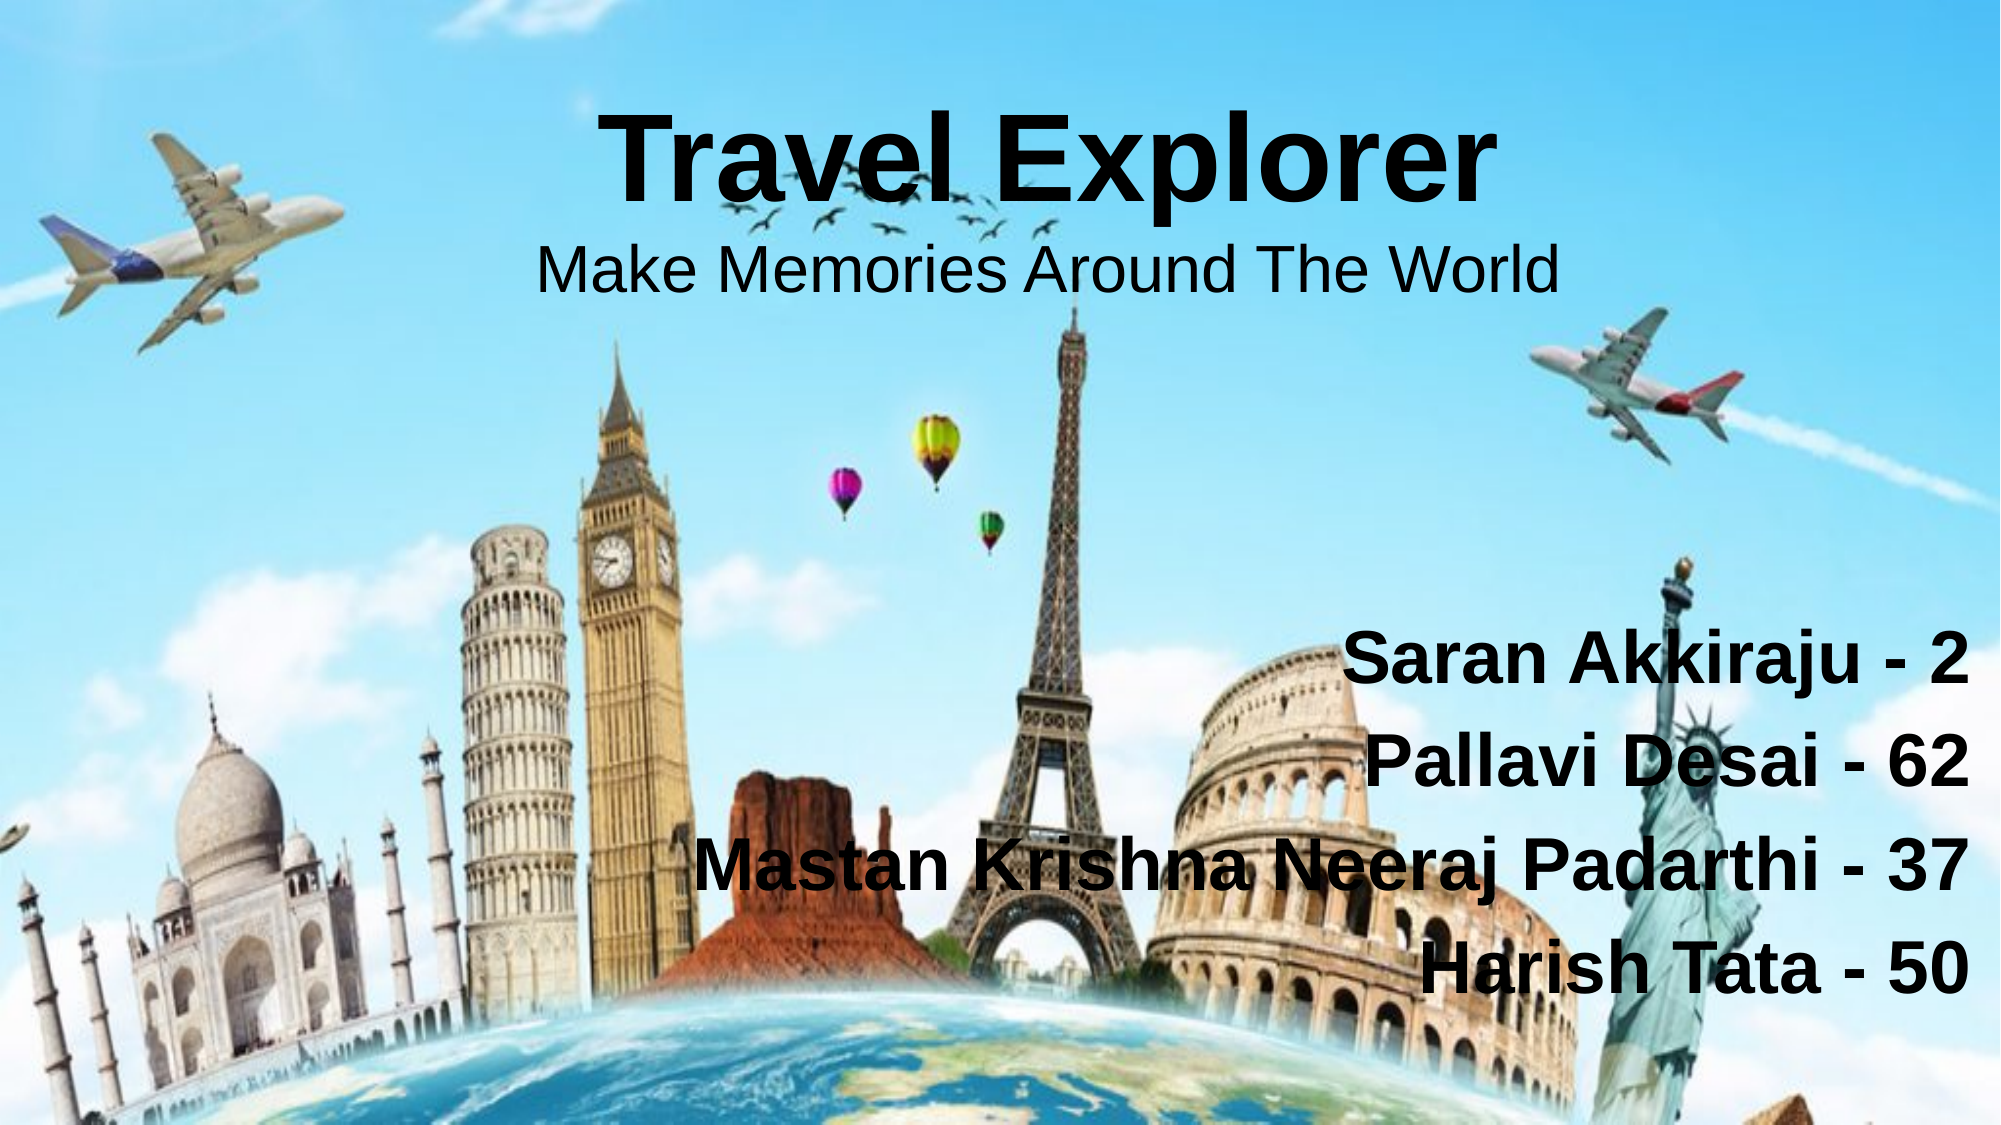

# Travel Explorer Make Memories Around The World

Saran Akkiraju - 2
Pallavi Desai - 62
Mastan Krishna Neeraj Padarthi - 37
Harish Tata - 50